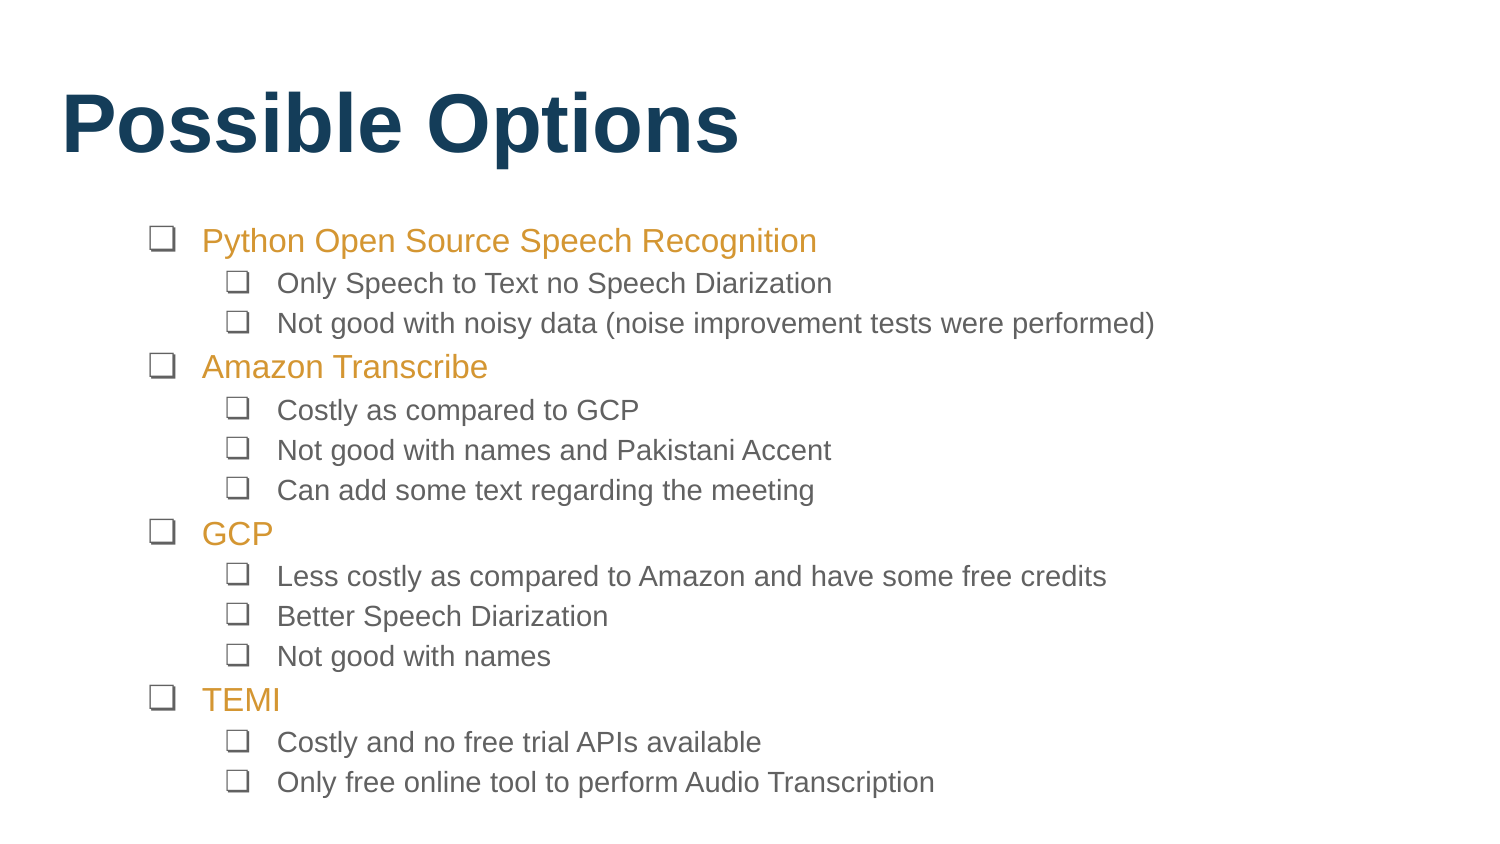

# Possible Options
Python Open Source Speech Recognition
Only Speech to Text no Speech Diarization
Not good with noisy data (noise improvement tests were performed)
Amazon Transcribe
Costly as compared to GCP
Not good with names and Pakistani Accent
Can add some text regarding the meeting
GCP
Less costly as compared to Amazon and have some free credits
Better Speech Diarization
Not good with names
TEMI
Costly and no free trial APIs available
Only free online tool to perform Audio Transcription